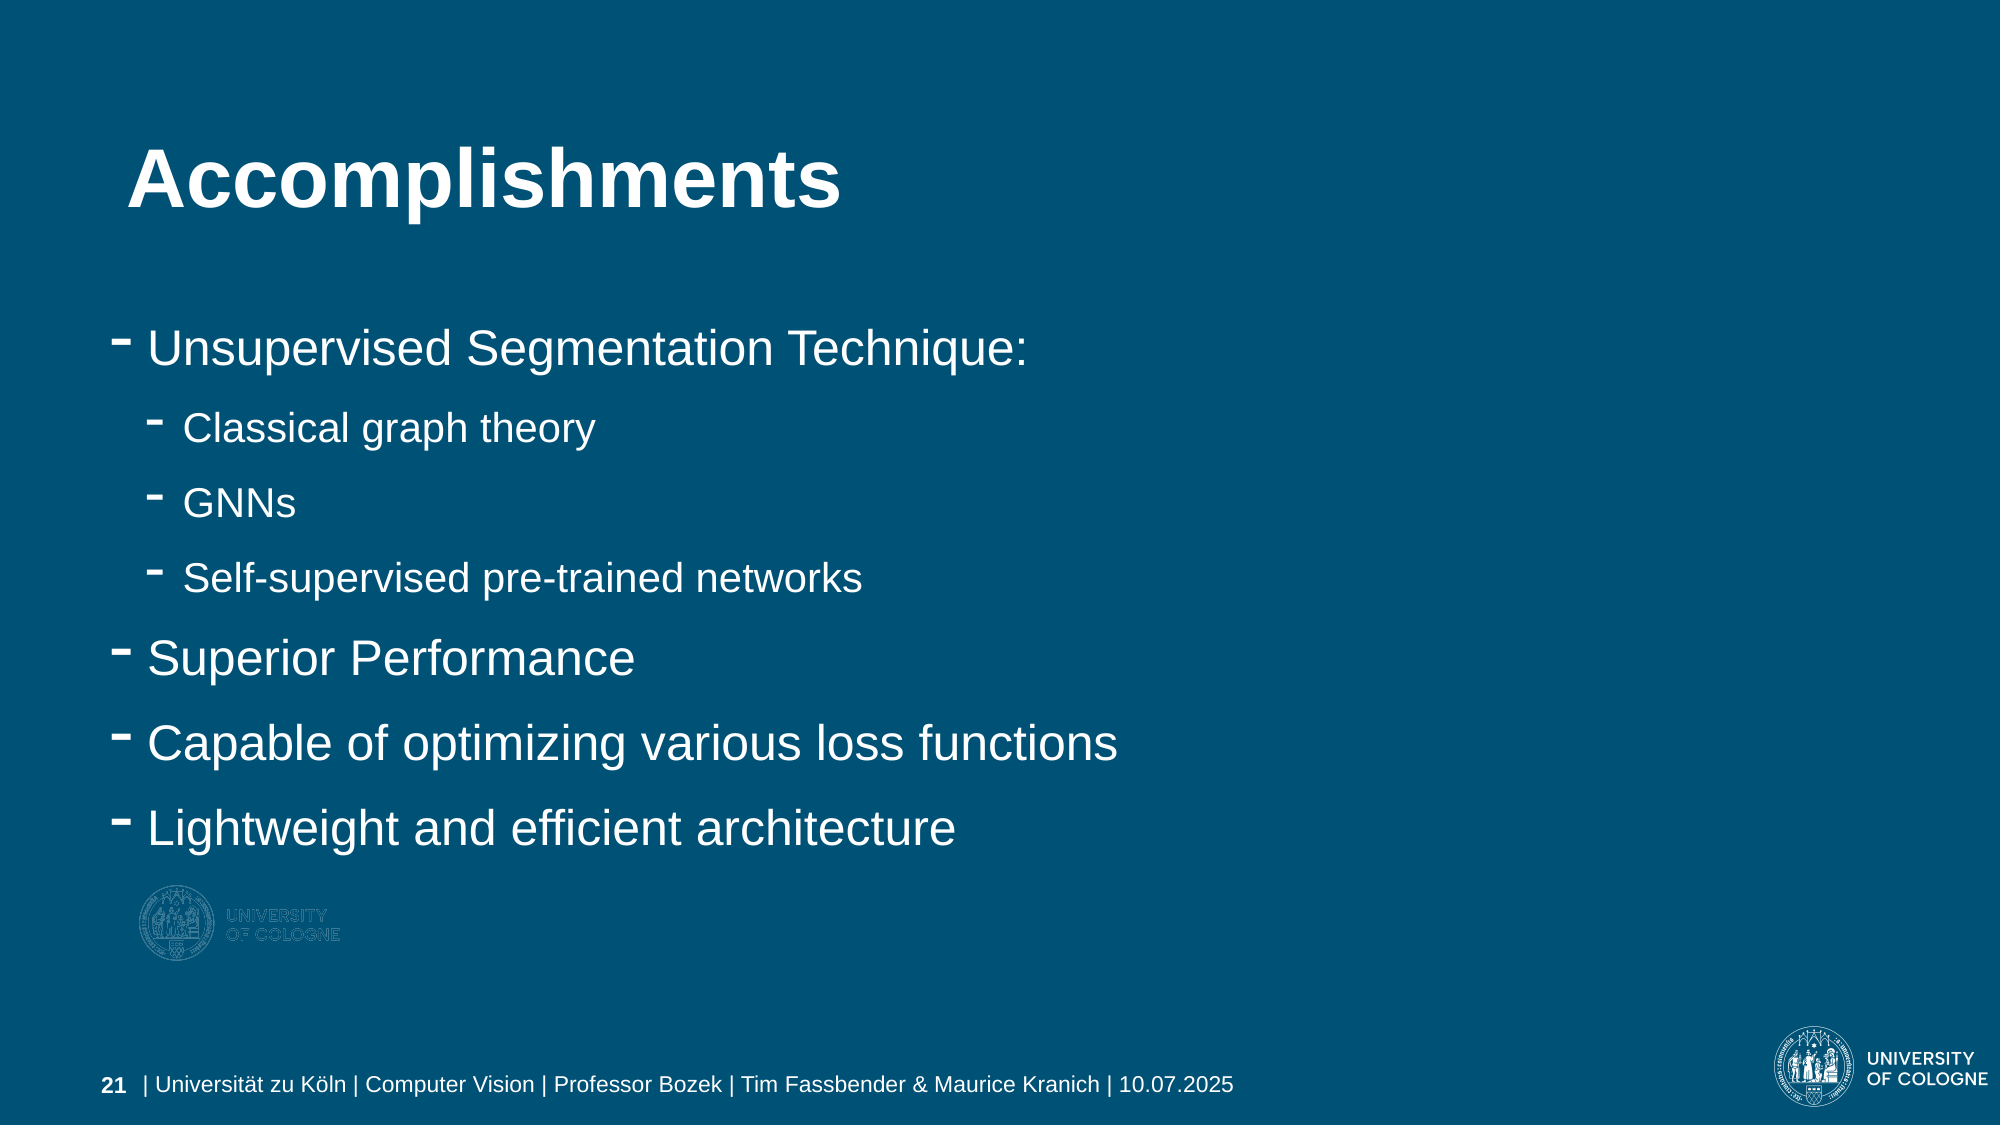

# Accomplishments
Unsupervised Segmentation Technique:
Classical graph theory
GNNs
Self-supervised pre-trained networks
Superior Performance
Capable of optimizing various loss functions
Lightweight and efficient architecture
| Universität zu Köln | Computer Vision | Professor Bozek | Tim Fassbender & Maurice Kranich | 10.07.2025
21